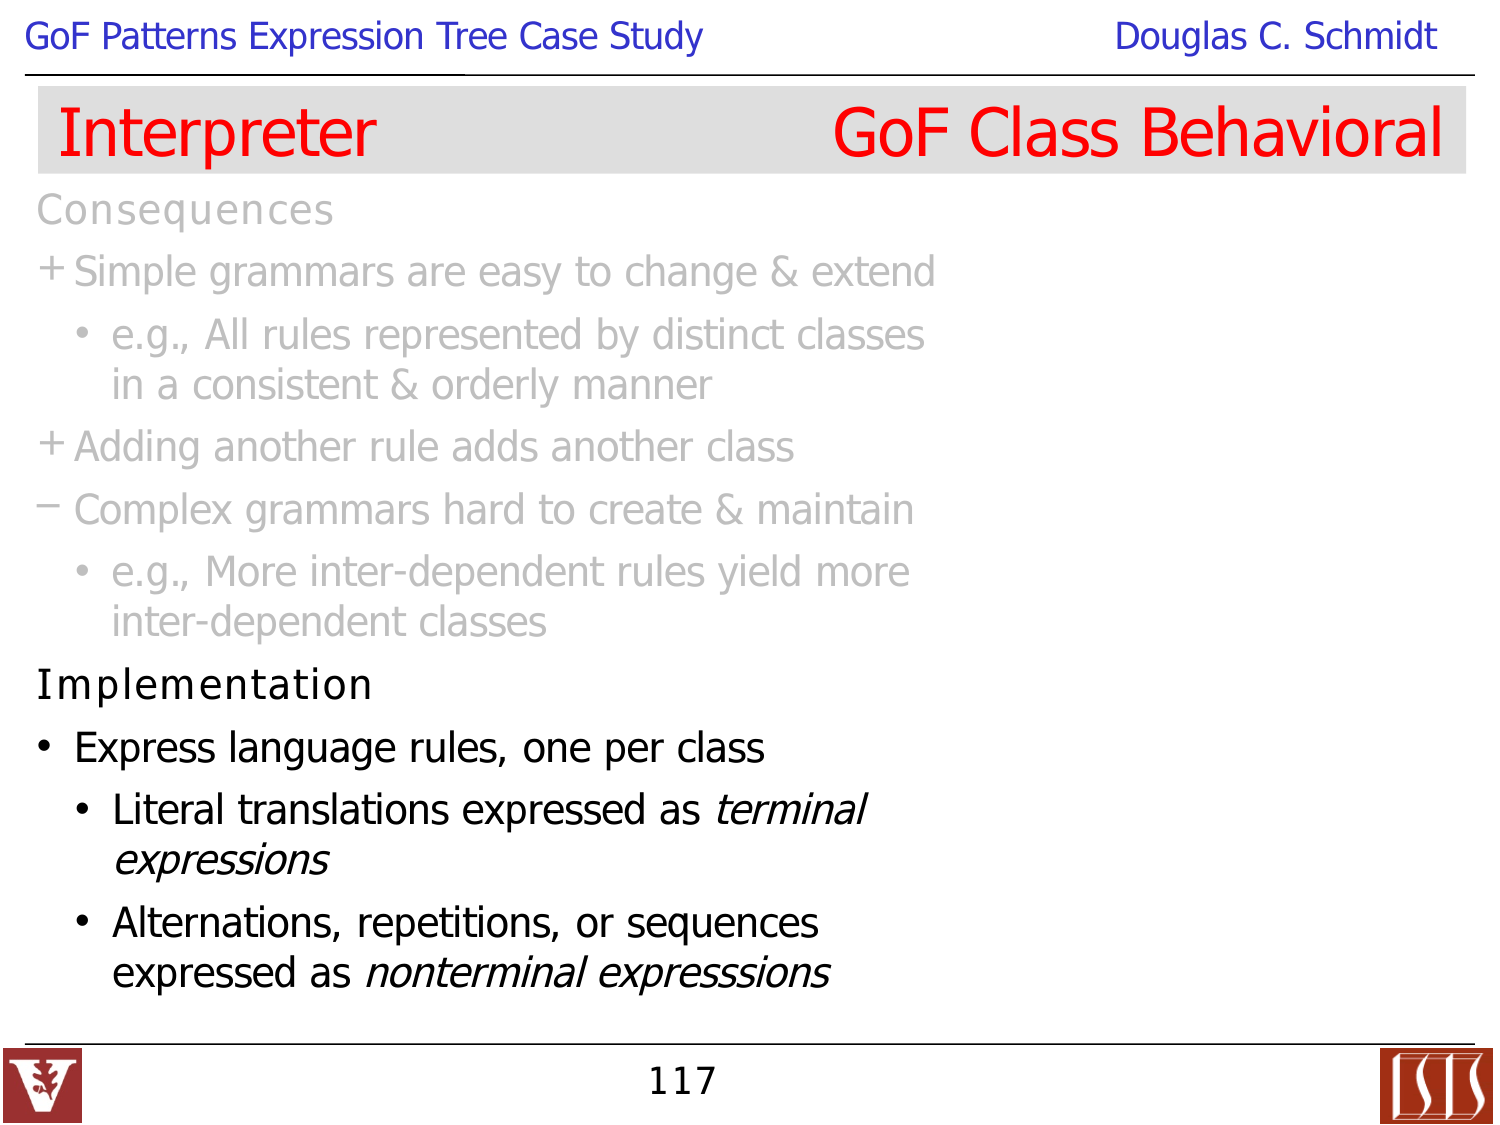

# Interpreter                      GoF Class Behavioral
Consequences
Simple grammars are easy to change & extend
e.g., All rules represented by distinct classes in a consistent & orderly manner
Adding another rule adds another class
Complex grammars hard to create & maintain
e.g., More inter-dependent rules yield more inter-dependent classes
Implementation
Express language rules, one per class
Literal translations expressed as terminal expressions
Alternations, repetitions, or sequences expressed as nonterminal expresssions